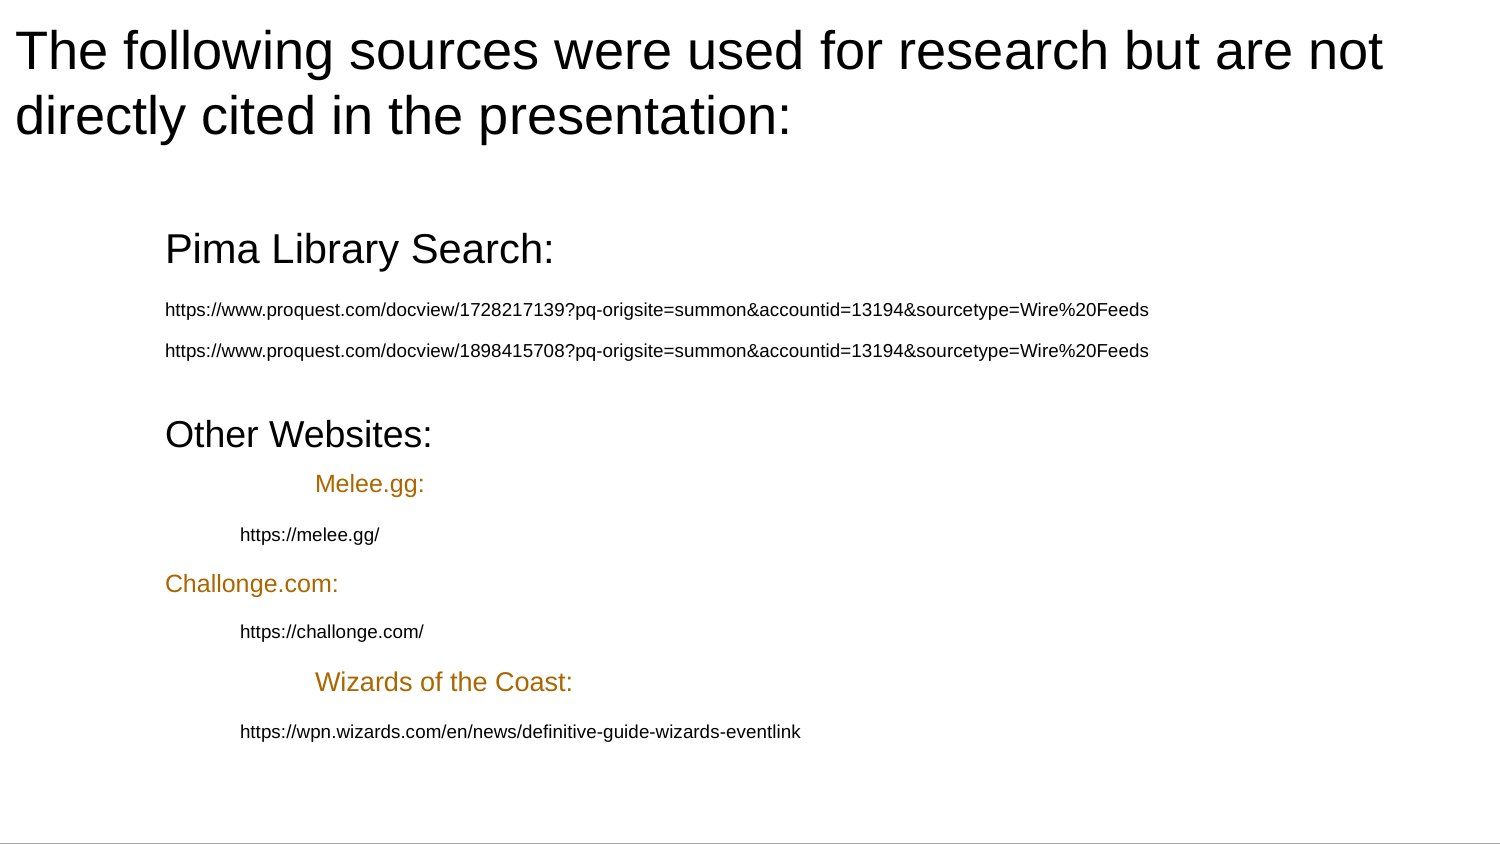

The following sources were used for research but are not directly cited in the presentation:

	Pima Library Search:

https://www.proquest.com/docview/1728217139?pq-origsite=summon&accountid=13194&sourcetype=Wire%20Feeds
https://www.proquest.com/docview/1898415708?pq-origsite=summon&accountid=13194&sourcetype=Wire%20Feeds

	Other Websites:
		Melee.gg:

https://melee.gg/

Challonge.com:

https://challonge.com/

		Wizards of the Coast:

https://wpn.wizards.com/en/news/definitive-guide-wizards-eventlink

# Background